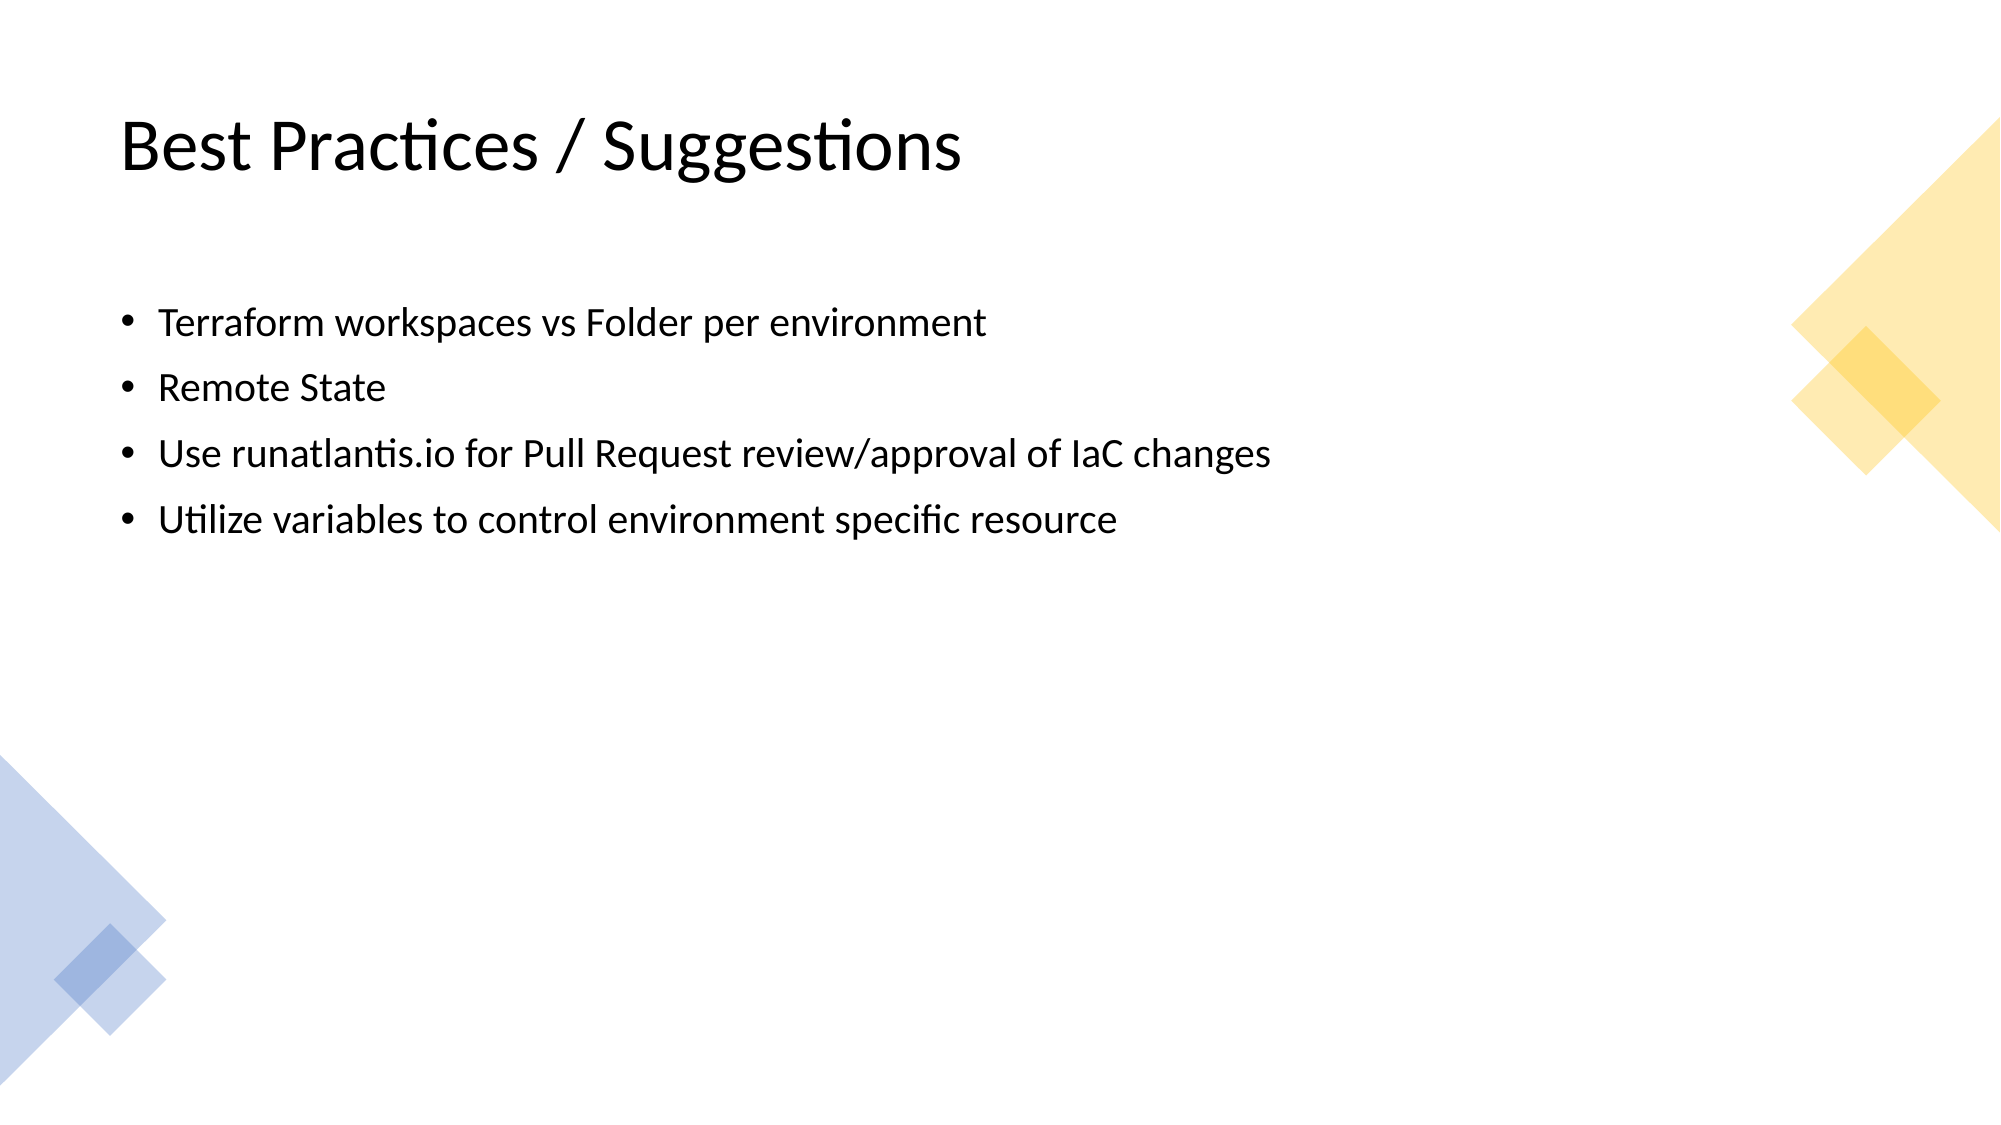

# Best Practices / Suggestions

Terraform workspaces vs Folder per environment
Remote State
Use runatlantis.io for Pull Request review/approval of IaC changes
Utilize variables to control environment specific resource